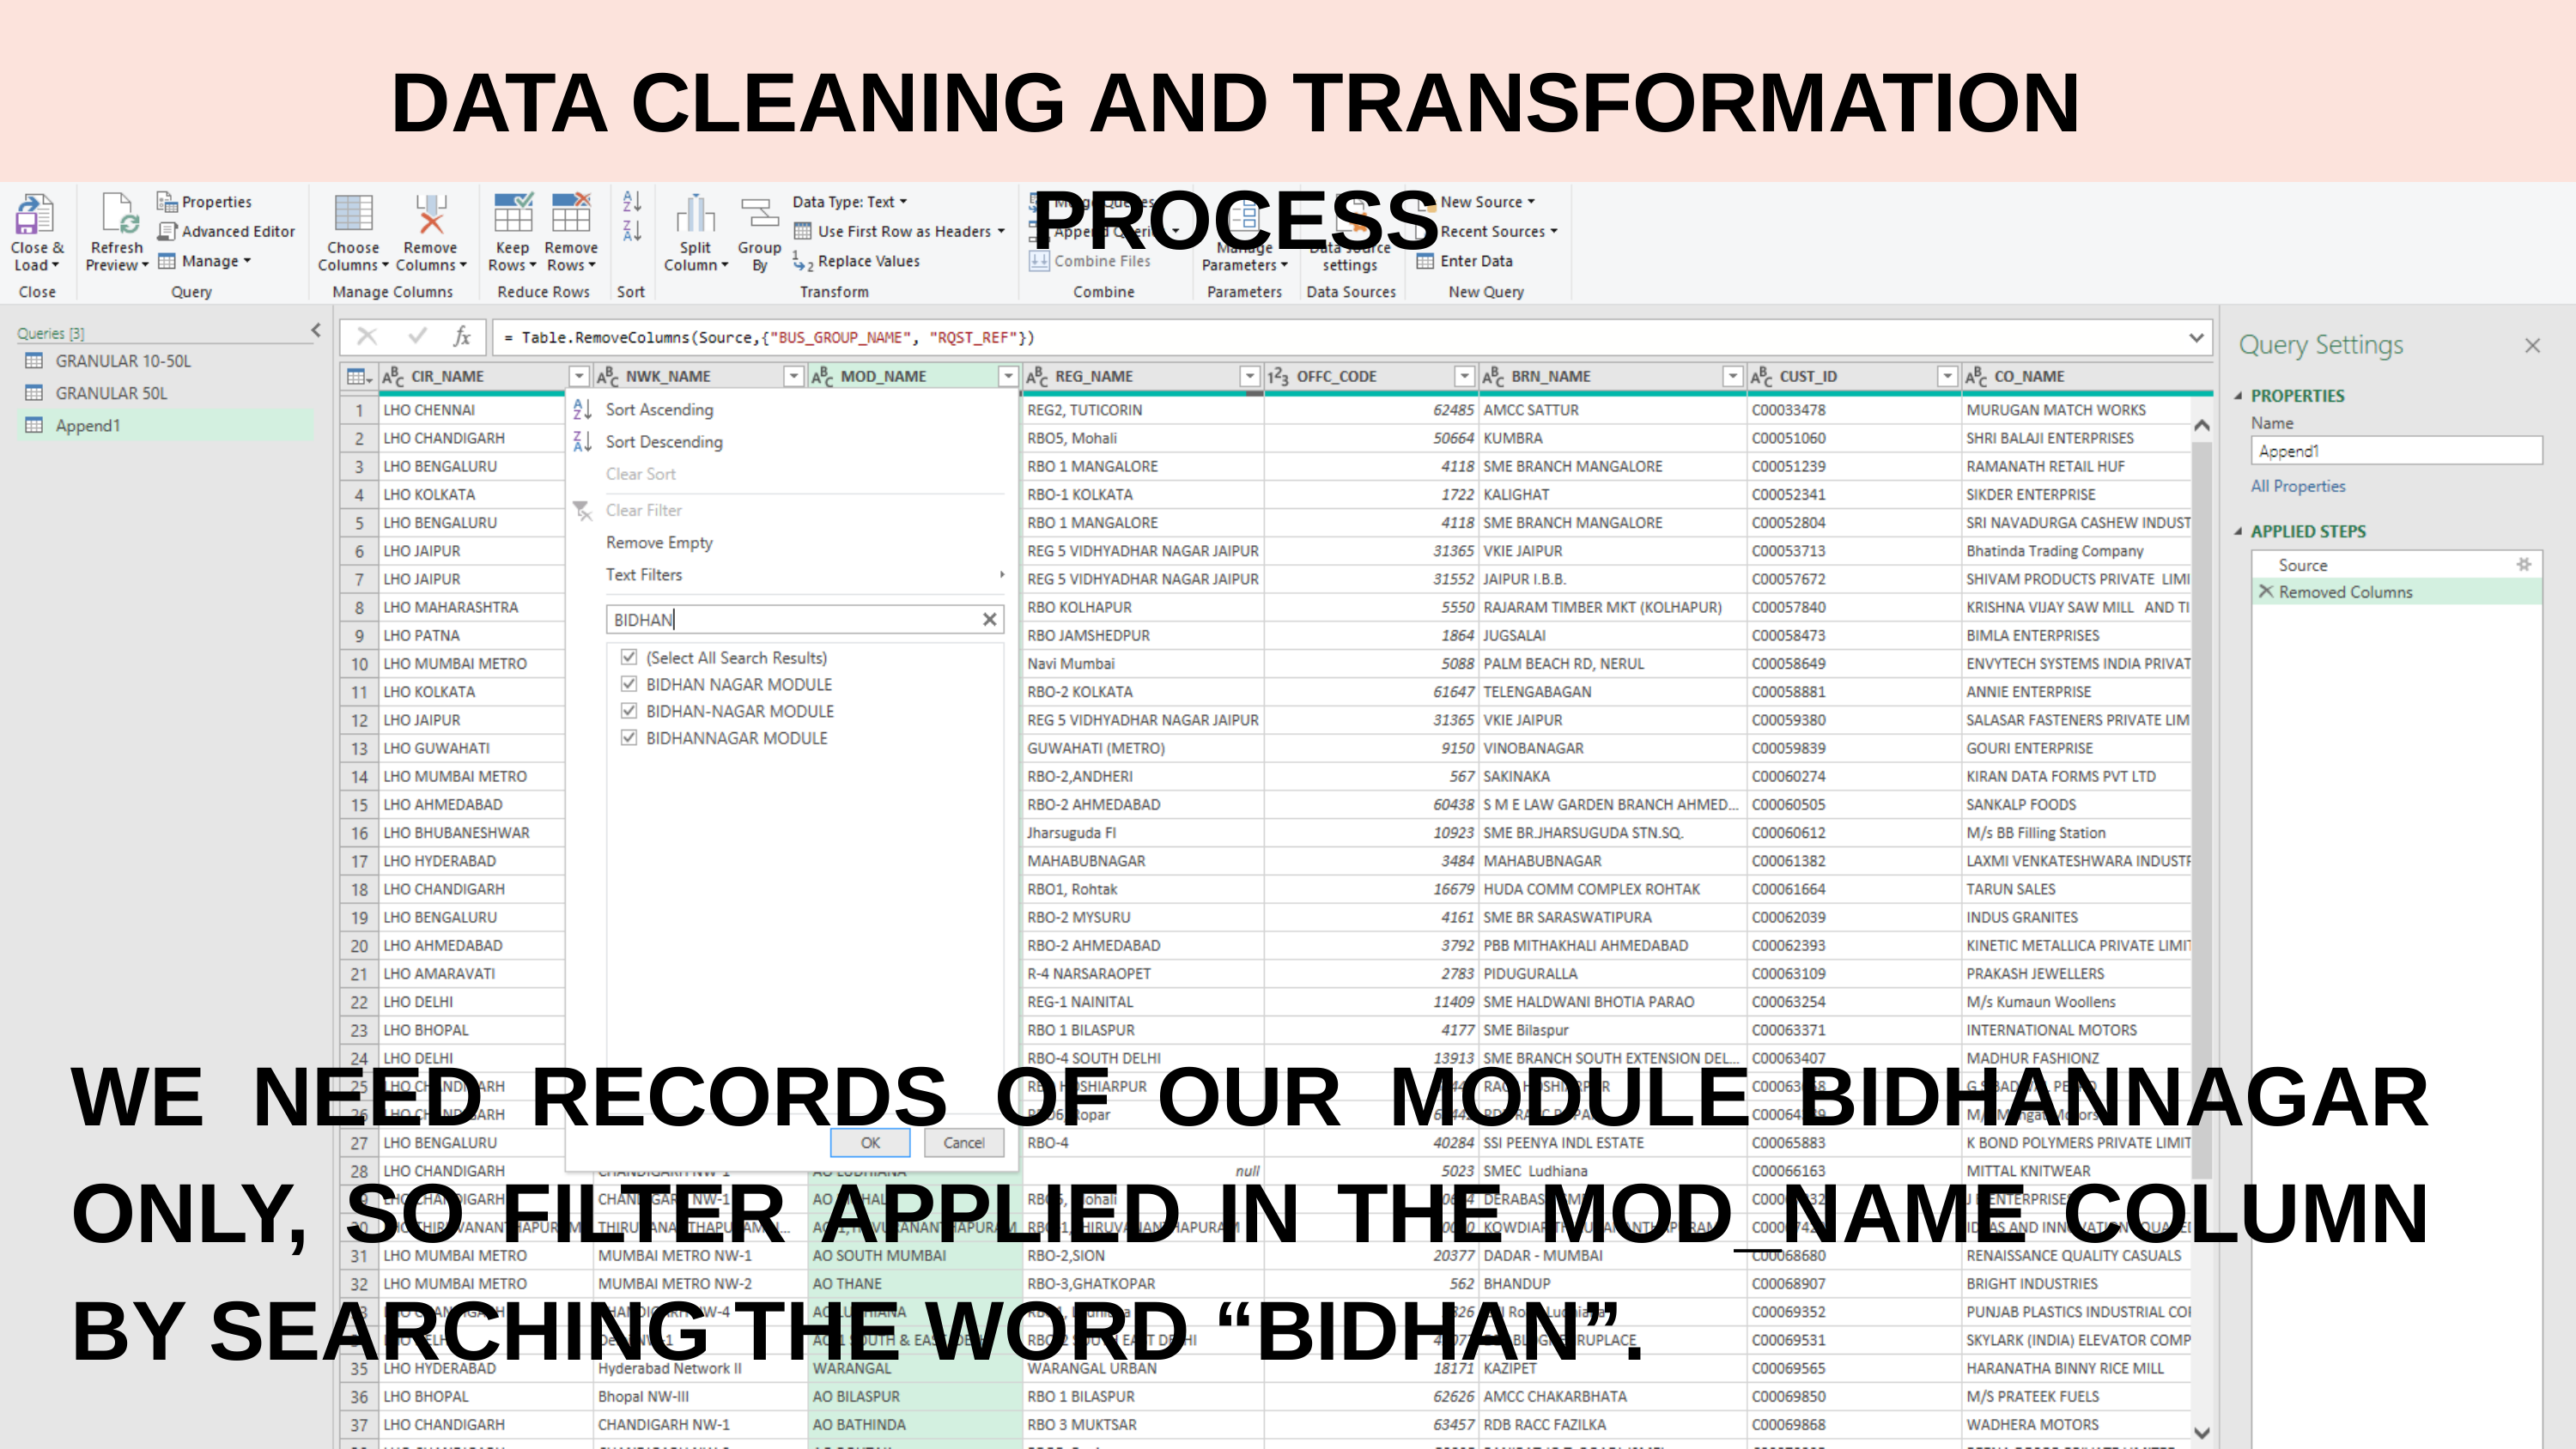

DATA CLEANING AND TRANSFORMATION PROCESS

WE NEED RECORDS OF OUR MODULE BIDHANNAGAR ONLY, SO FILTER APPLIED IN THE MOD_NAME COLUMN BY SEARCHING THE WORD “BIDHAN”.